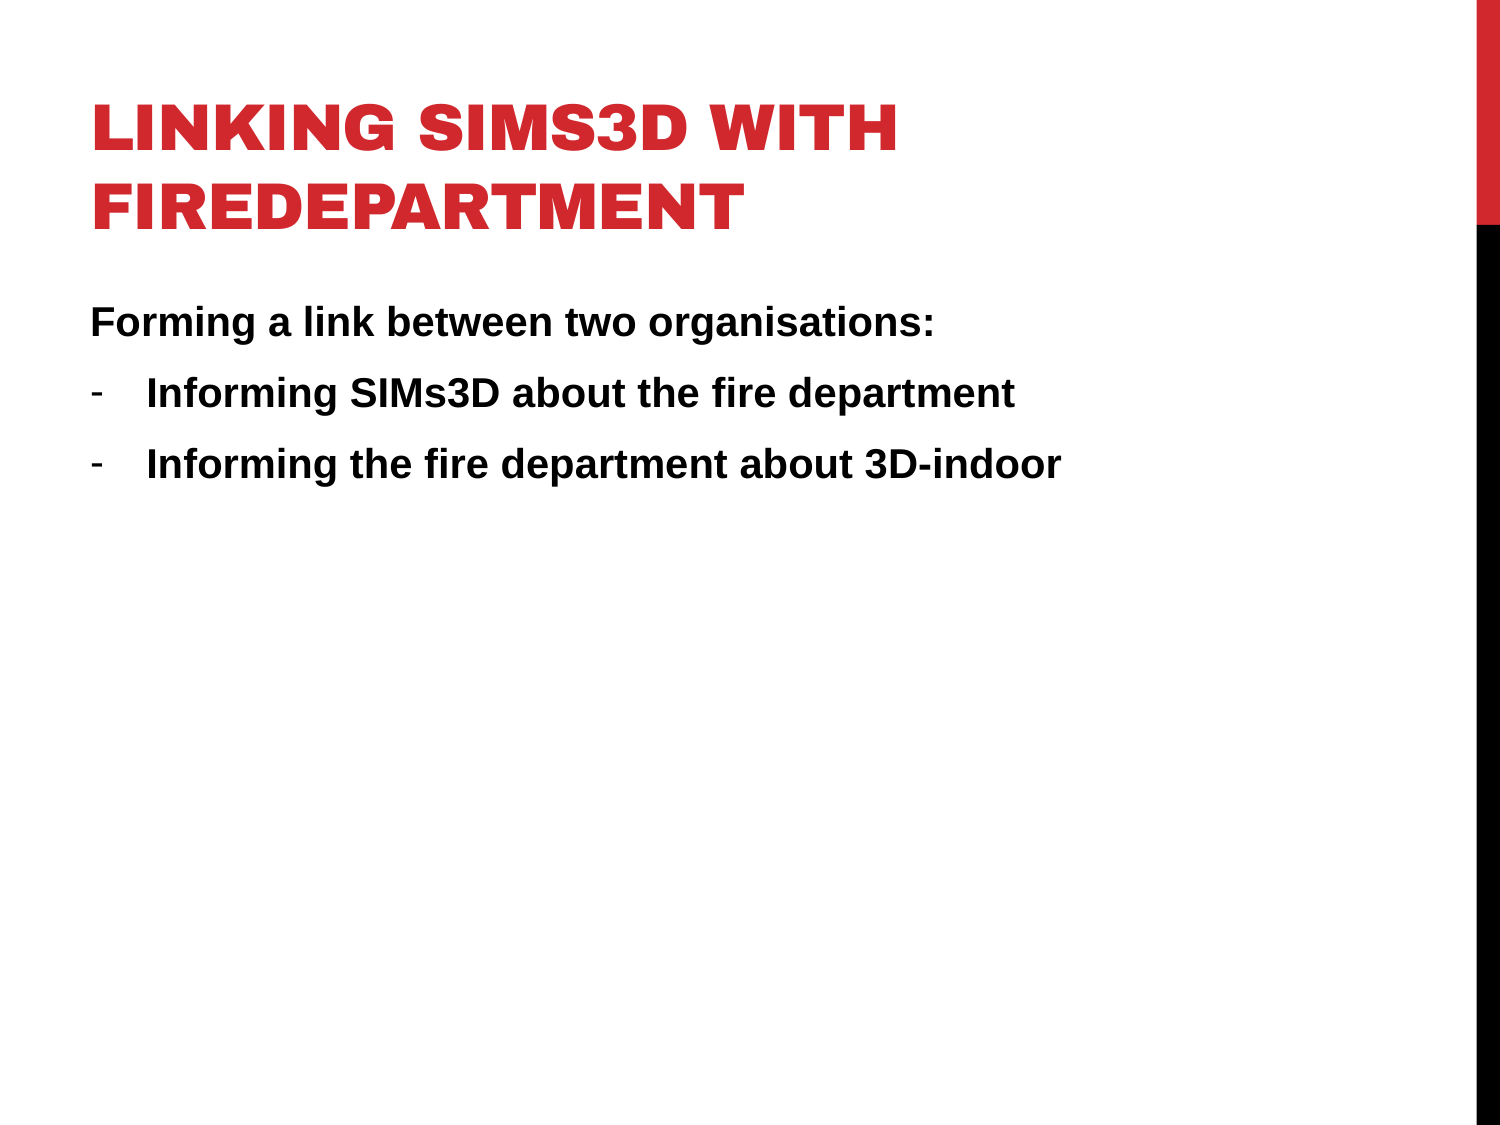

# Linking Sims3D with firedepartment
Forming a link between two organisations:
Informing SIMs3D about the fire department
Informing the fire department about 3D-indoor